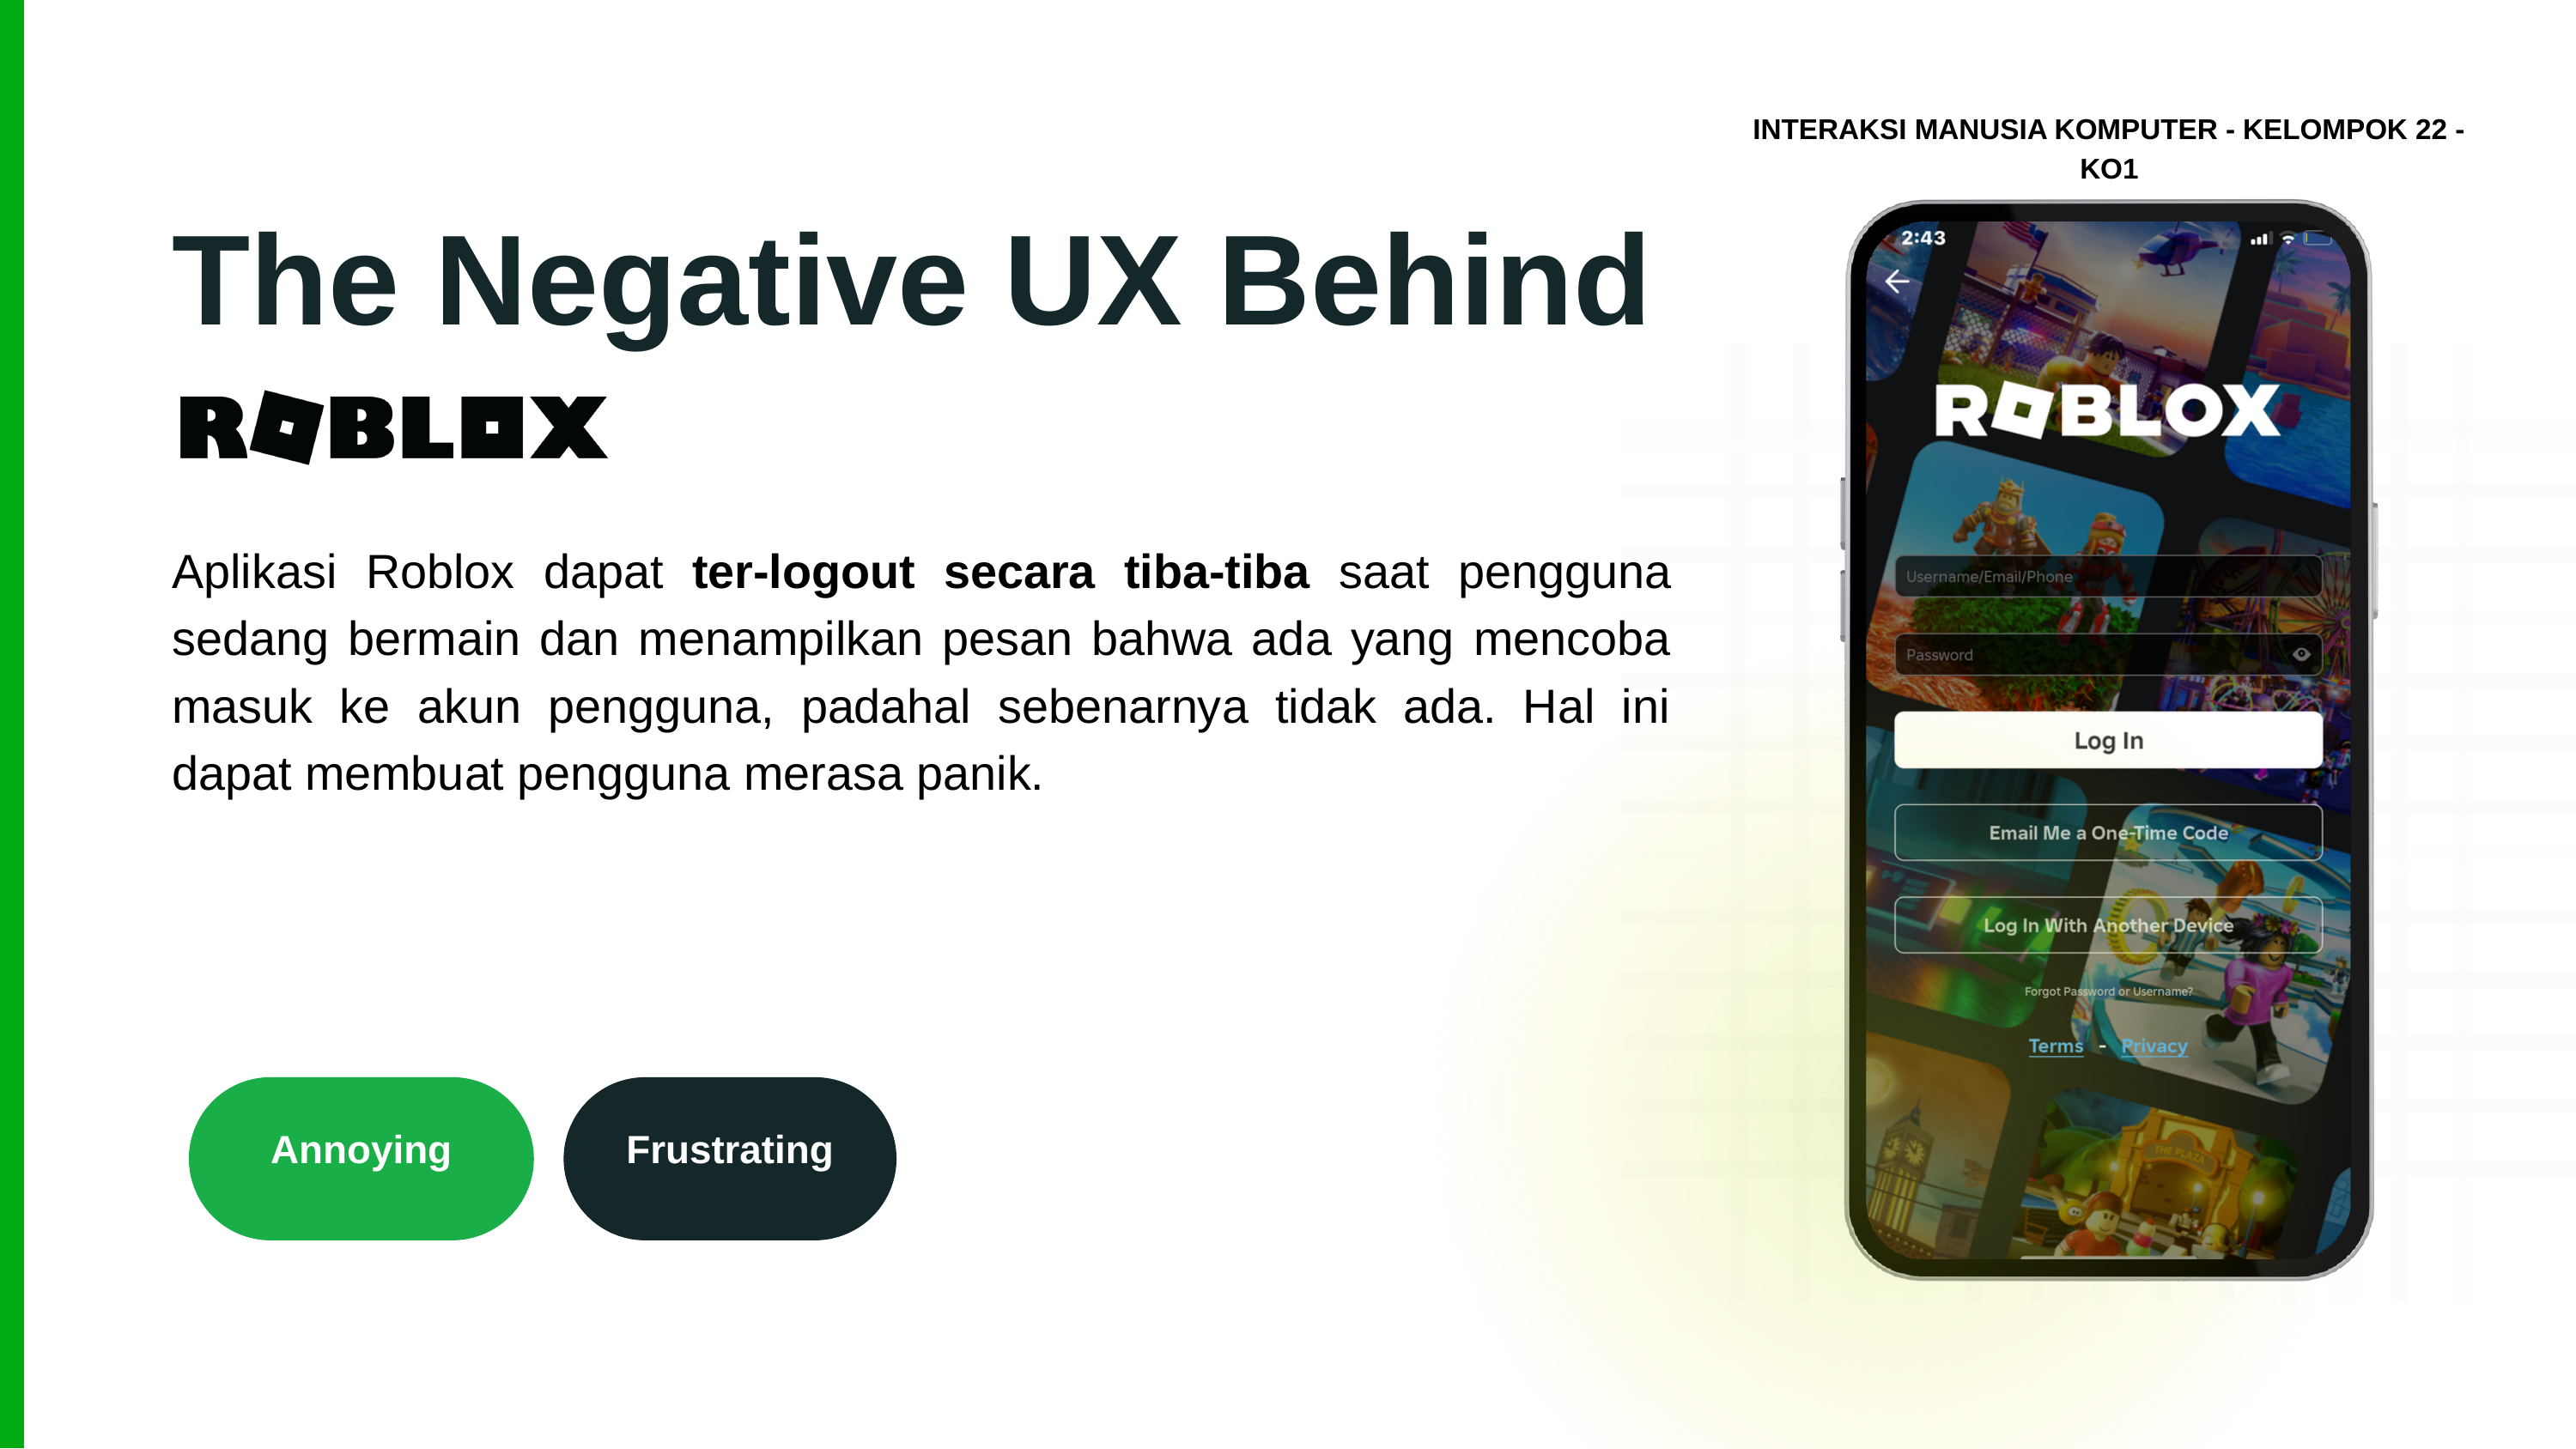

INTERAKSI MANUSIA KOMPUTER - KELOMPOK 22 - KO1
The Negative UX Behind

Aplikasi Roblox dapat ter-logout secara tiba-tiba saat pengguna sedang bermain dan menampilkan pesan bahwa ada yang mencoba masuk ke akun pengguna, padahal sebenarnya tidak ada. Hal ini dapat membuat pengguna merasa panik.

Annoying

Frustrating